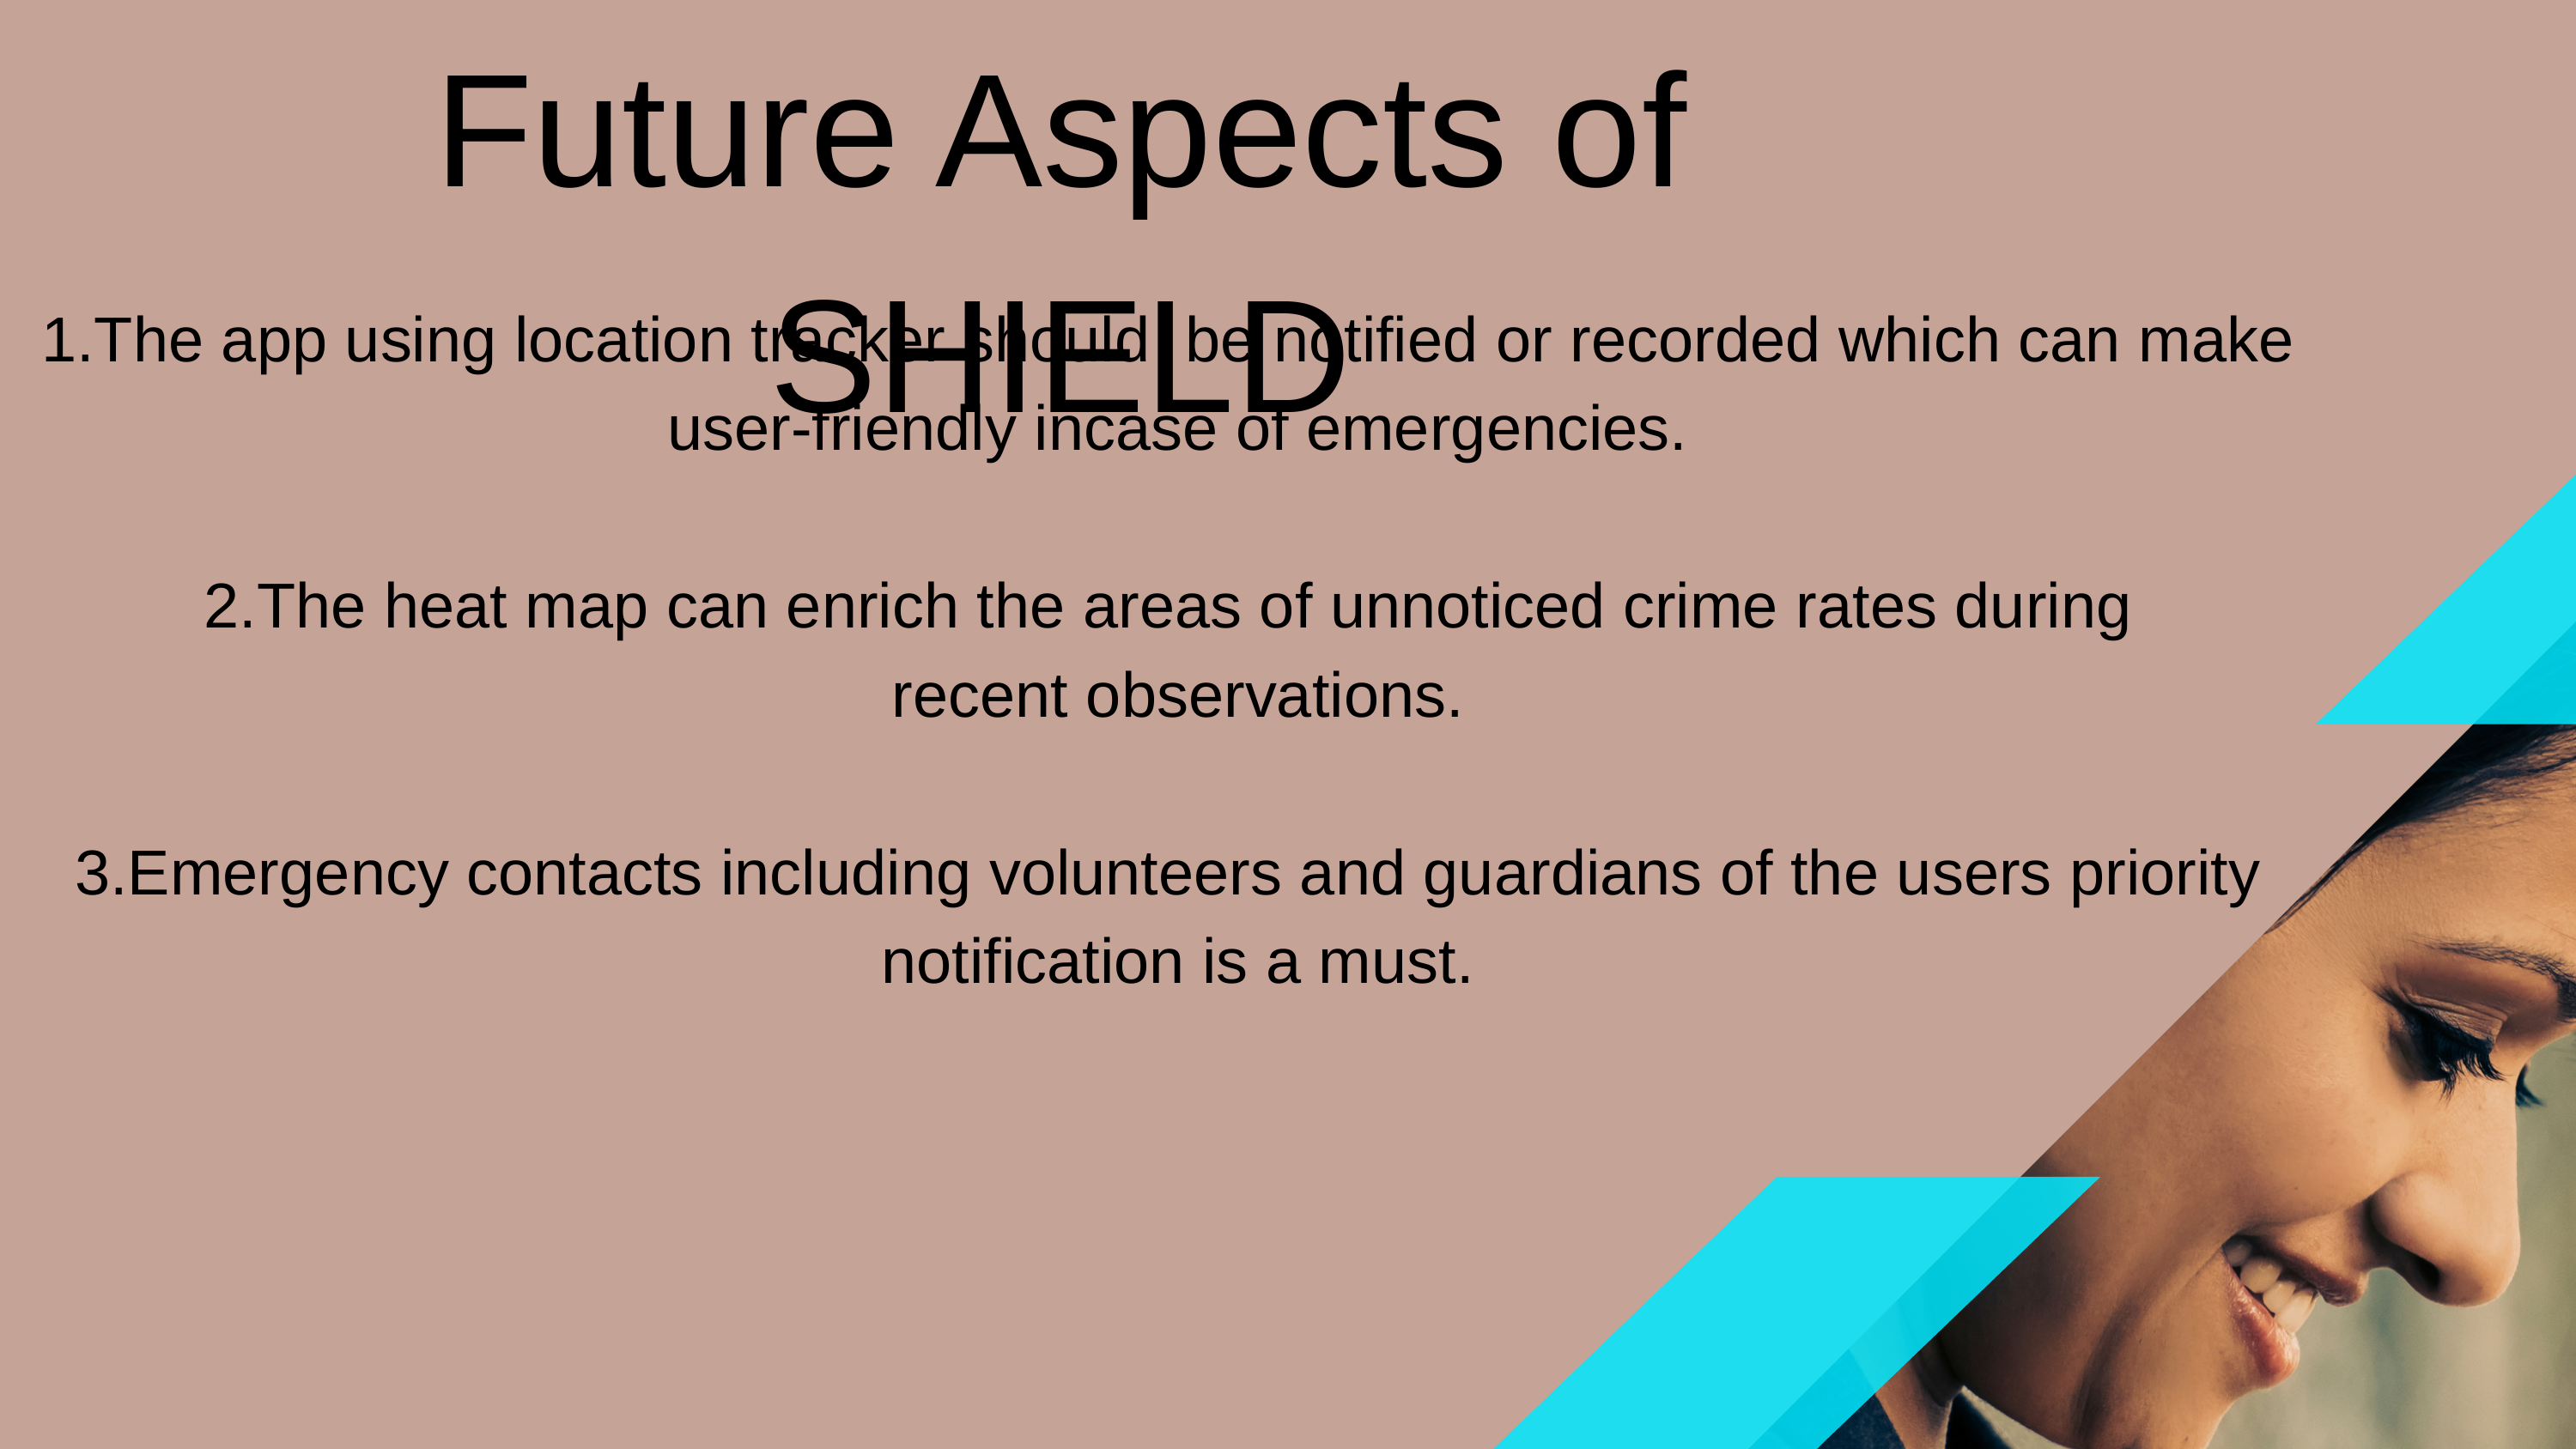

Future Aspects of SHIELD

1.The app using location tracker should  be notified or recorded which can make
 user-friendly incase of emergencies.

2.The heat map can enrich the areas of unnoticed crime rates during
 recent observations.

3.Emergency contacts including volunteers and guardians of the users priority
 notification is a must.